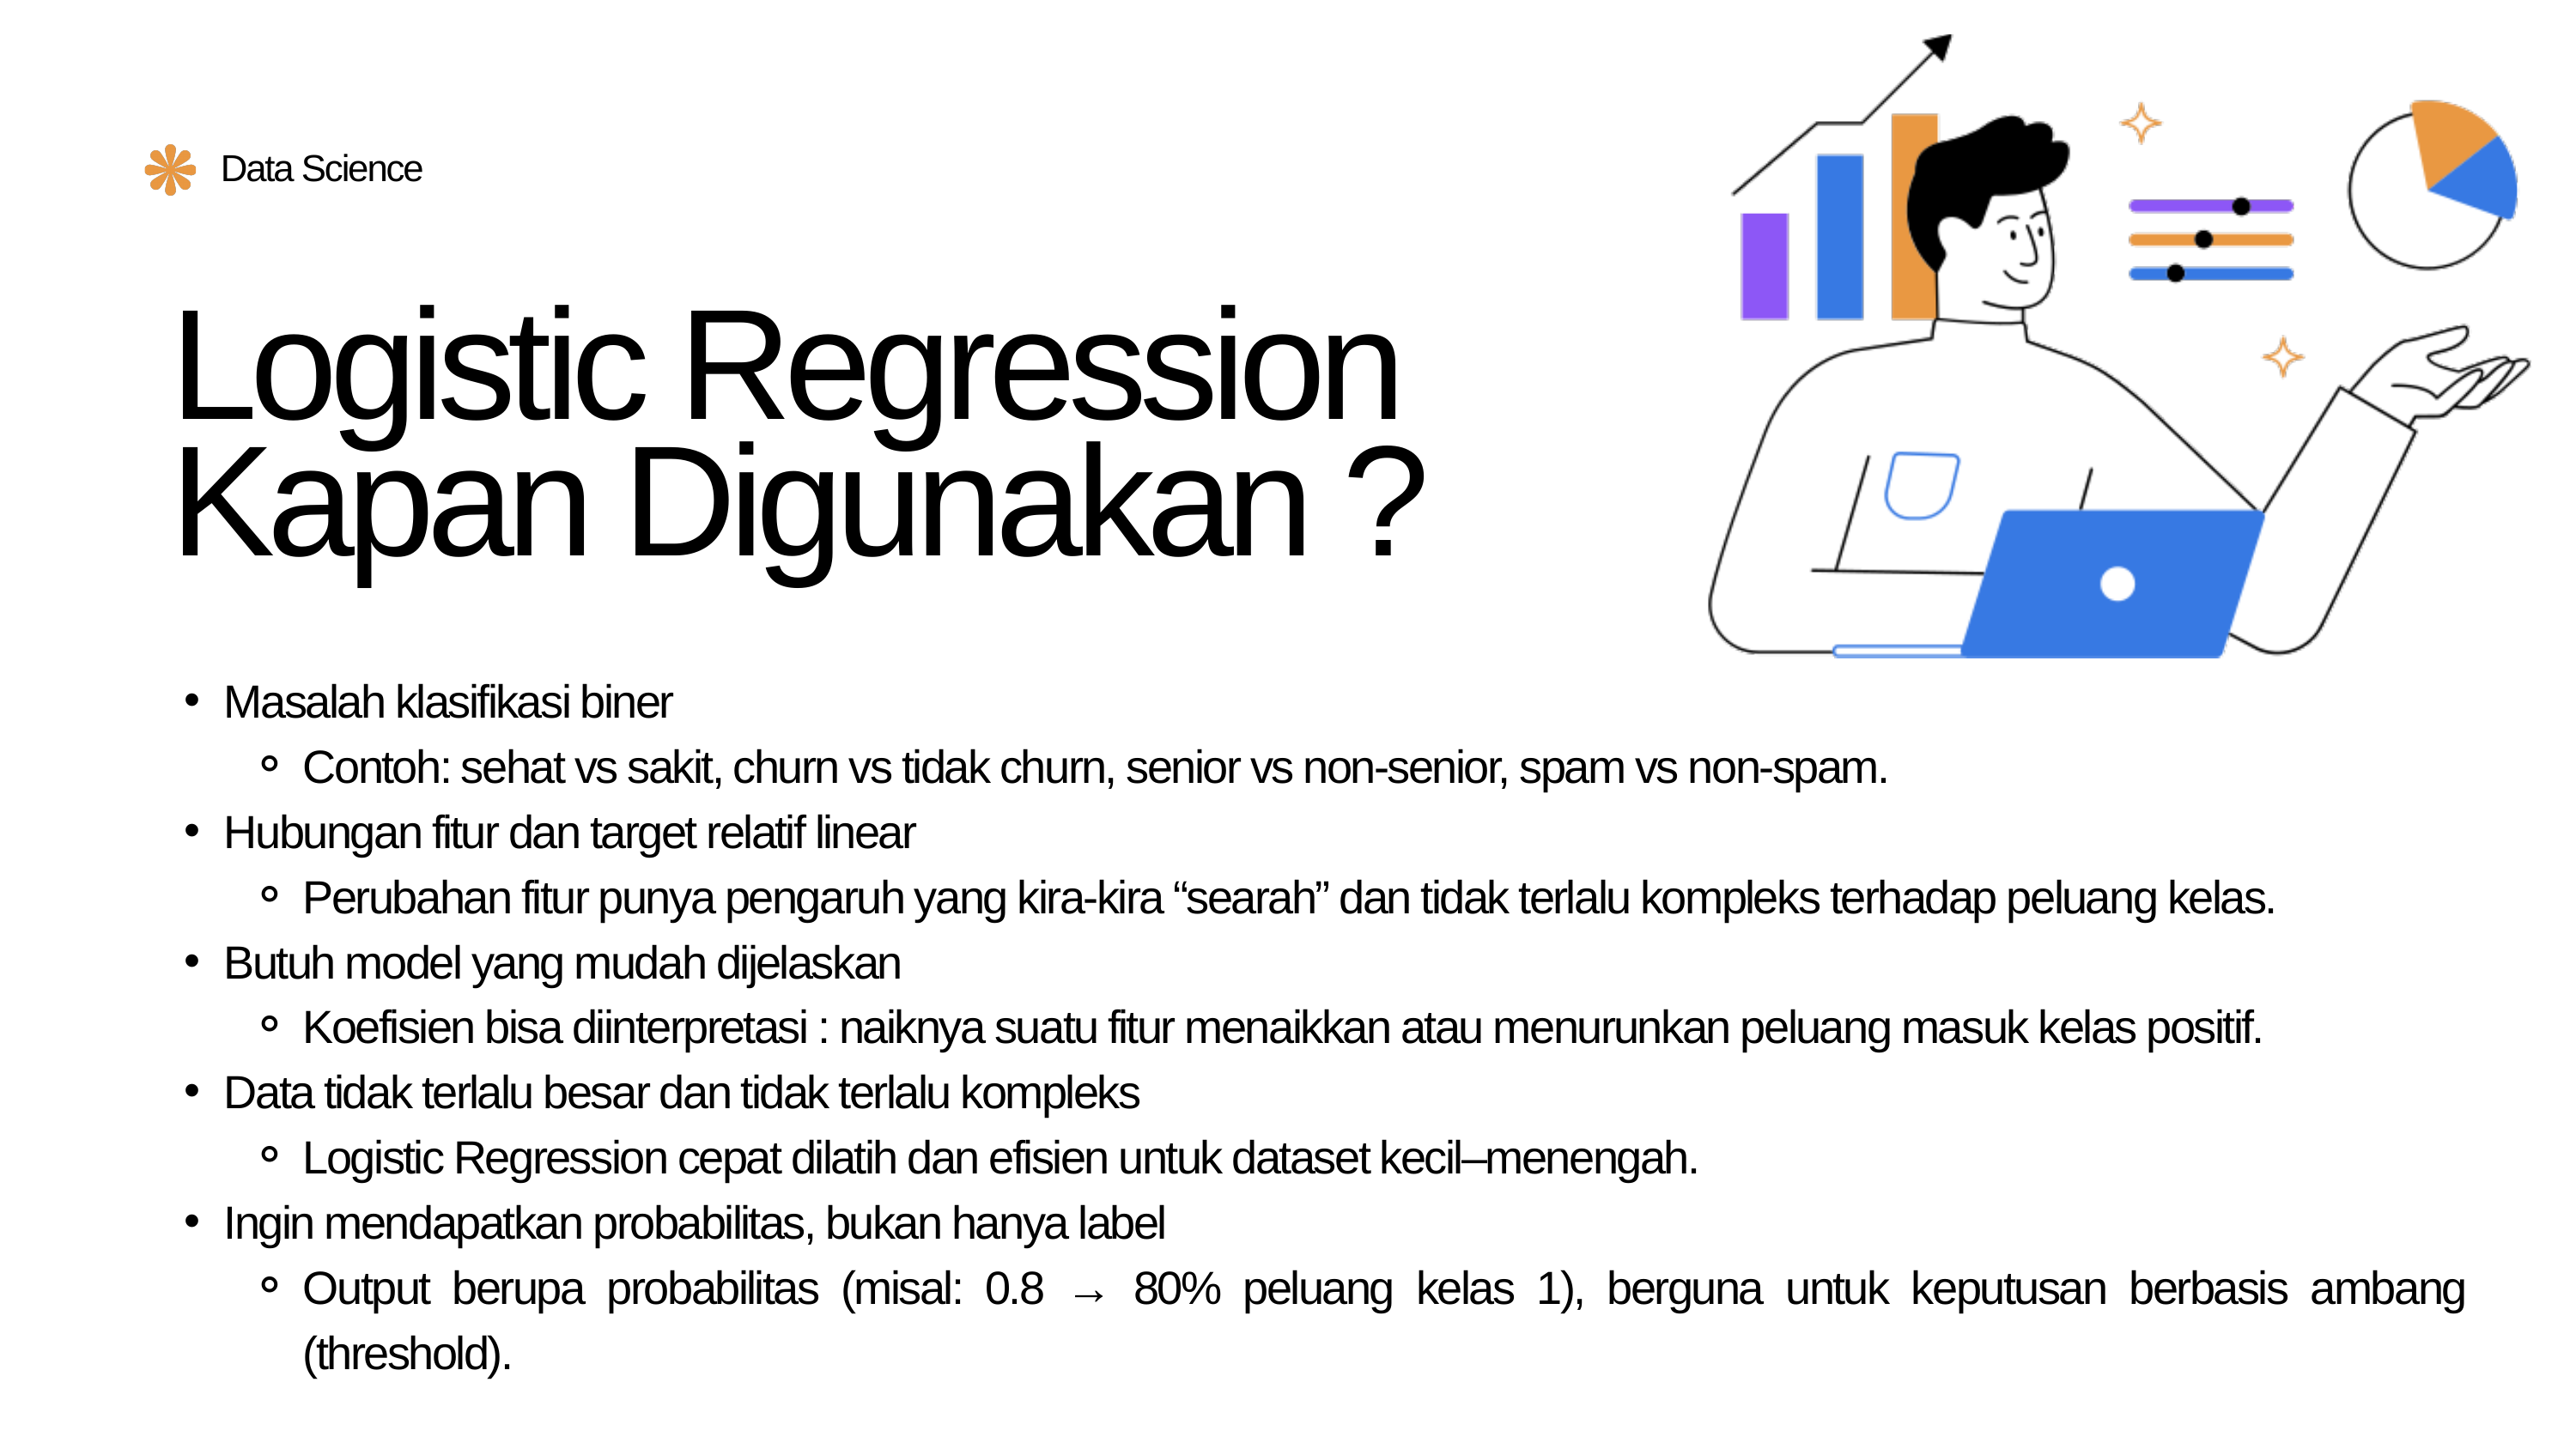

Data Science
Logistic Regression Kapan Digunakan ?
Masalah klasifikasi biner
Contoh: sehat vs sakit, churn vs tidak churn, senior vs non-senior, spam vs non-spam.
Hubungan fitur dan target relatif linear
Perubahan fitur punya pengaruh yang kira-kira “searah” dan tidak terlalu kompleks terhadap peluang kelas.
Butuh model yang mudah dijelaskan
Koefisien bisa diinterpretasi : naiknya suatu fitur menaikkan atau menurunkan peluang masuk kelas positif.
Data tidak terlalu besar dan tidak terlalu kompleks
Logistic Regression cepat dilatih dan efisien untuk dataset kecil–menengah.
Ingin mendapatkan probabilitas, bukan hanya label
Output berupa probabilitas (misal: 0.8 → 80% peluang kelas 1), berguna untuk keputusan berbasis ambang (threshold).